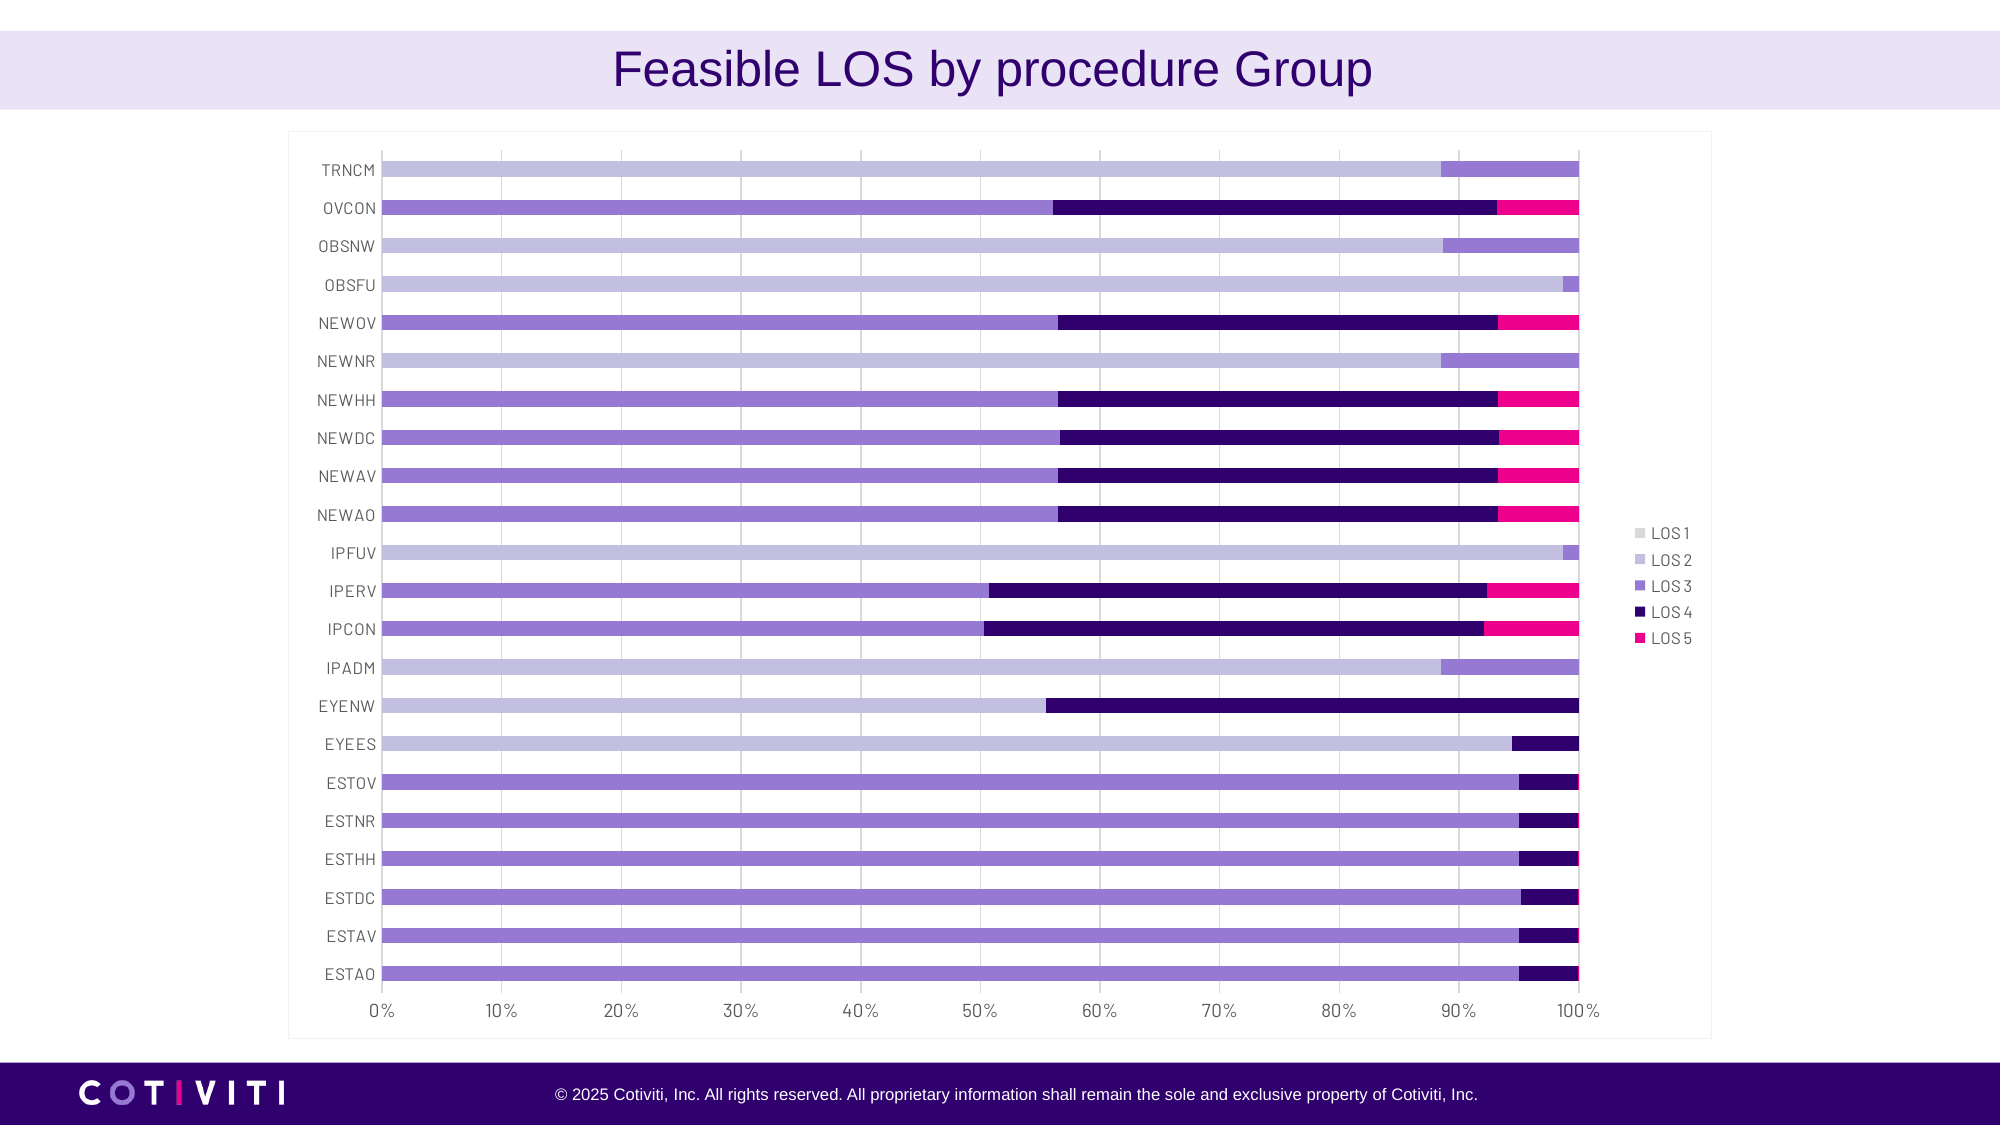

# Feasible LOS by procedure Group

### Chart

| Category | LOS 1 | LOS 2 | LOS 3 | LOS 4 | LOS 5 |
|---|---|---|---|---|---|
| ESTAO | 0.0 | 0.0 | 71478.0 | 3731.0 | 23.0 |
| ESTAV | 0.0 | 0.0 | 71478.0 | 3731.0 | 23.0 |
| ESTDC | 0.0 | 0.0 | 70969.0 | 3593.0 | 23.0 |
| ESTHH | 0.0 | 0.0 | 71478.0 | 3731.0 | 23.0 |
| ESTNR | 0.0 | 0.0 | 71478.0 | 3731.0 | 23.0 |
| ESTOV | 0.0 | 0.0 | 71478.0 | 3731.0 | 23.0 |
| EYEES | 0.0 | 71062.0 | 0.0 | 4170.0 | 0.0 |
| EYENW | 0.0 | 41753.0 | 0.0 | 33479.0 | 0.0 |
| IPADM | 0.0 | 66574.0 | 8658.0 | 0.0 | 0.0 |
| IPCON | 0.0 | 0.0 | 37816.0 | 31462.0 | 5954.0 |
| IPERV | 0.0 | 0.0 | 38153.0 | 31310.0 | 5769.0 |
| IPFUV | 0.0 | 74221.0 | 1011.0 | 0.0 | 0.0 |
| NEWAO | 0.0 | 0.0 | 42483.0 | 27671.0 | 5078.0 |
| NEWAV | 0.0 | 0.0 | 42483.0 | 27671.0 | 5078.0 |
| NEWDC | 0.0 | 0.0 | 42262.0 | 27360.0 | 4963.0 |
| NEWHH | 0.0 | 0.0 | 42483.0 | 27671.0 | 5078.0 |
| NEWNR | 0.0 | 66584.0 | 8648.0 | 0.0 | 0.0 |
| NEWOV | 0.0 | 0.0 | 42483.0 | 27671.0 | 5078.0 |
| OBSFU | 0.0 | 73617.0 | 968.0 | 0.0 | 0.0 |
| OBSNW | 0.0 | 66119.0 | 8466.0 | 0.0 | 0.0 |
| OVCON | 0.0 | 0.0 | 42172.0 | 27898.0 | 5162.0 |
| TRNCM | 0.0 | 66574.0 | 8658.0 | 0.0 | 0.0 |